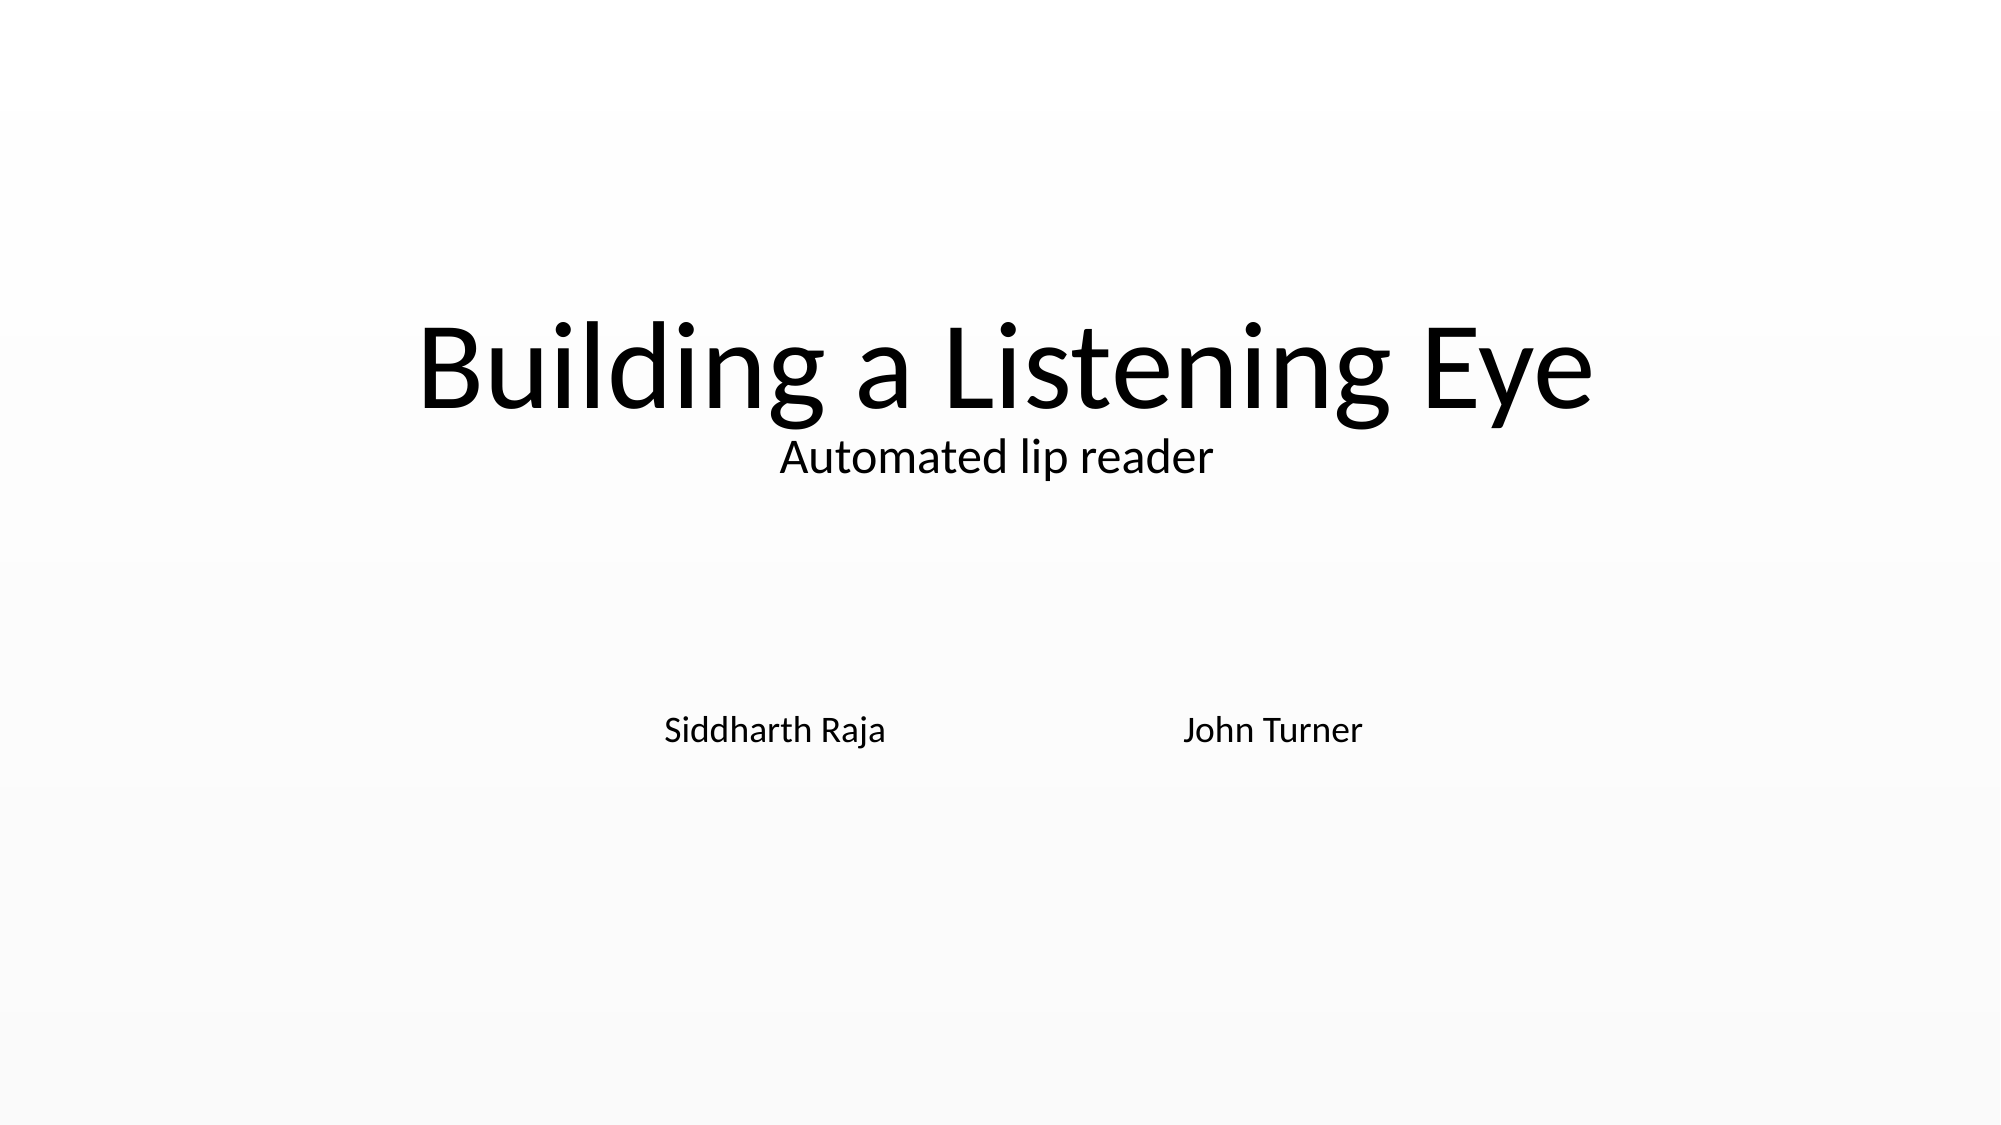

# Building a Listening Eye
Automated lip reader
Siddharth Raja
John Turner